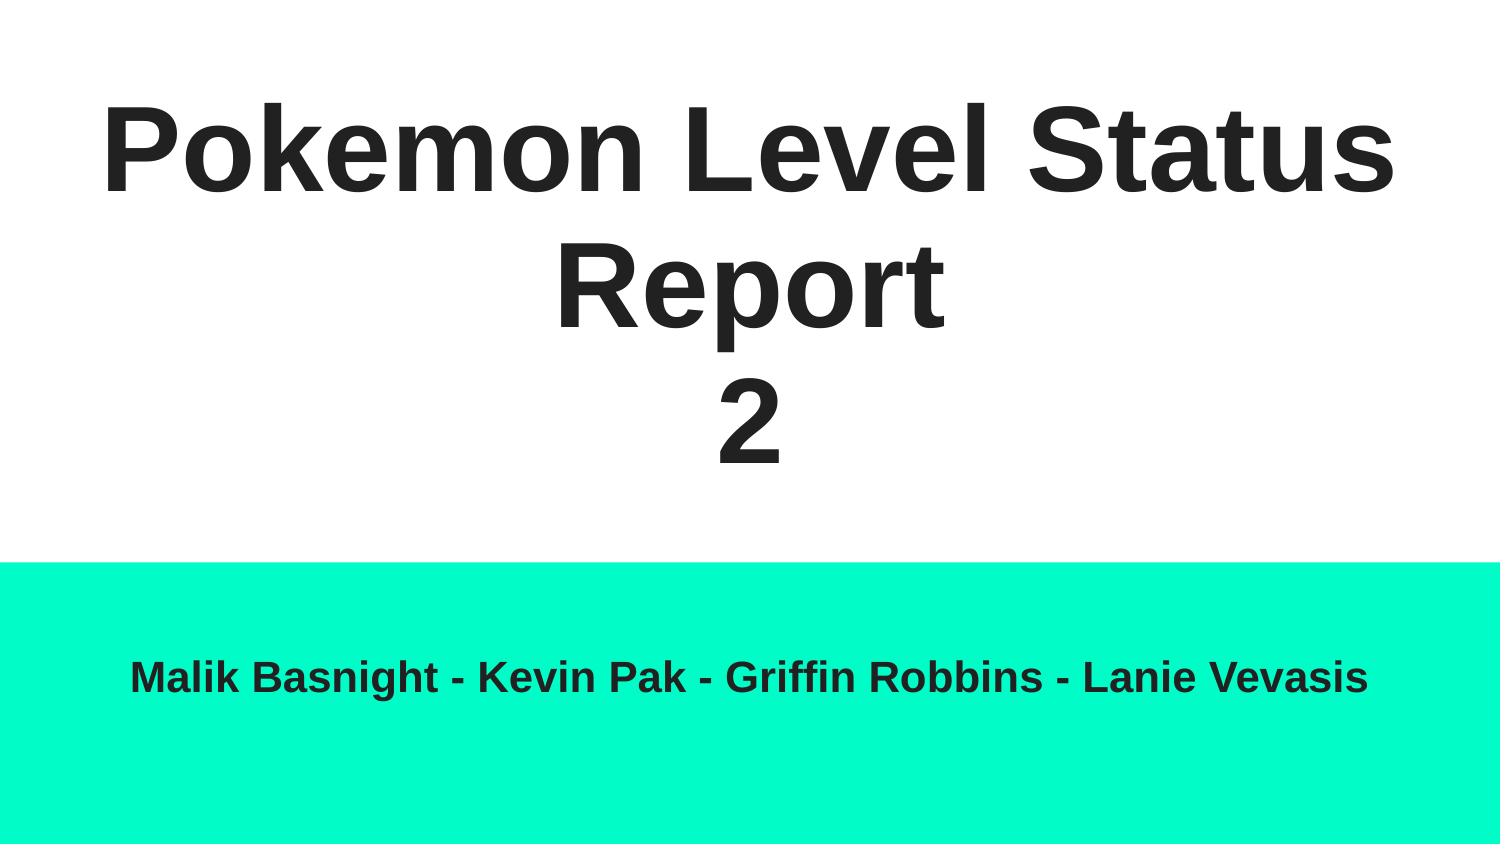

# Pokemon Level Status Report
2
Malik Basnight - Kevin Pak - Griffin Robbins - Lanie Vevasis